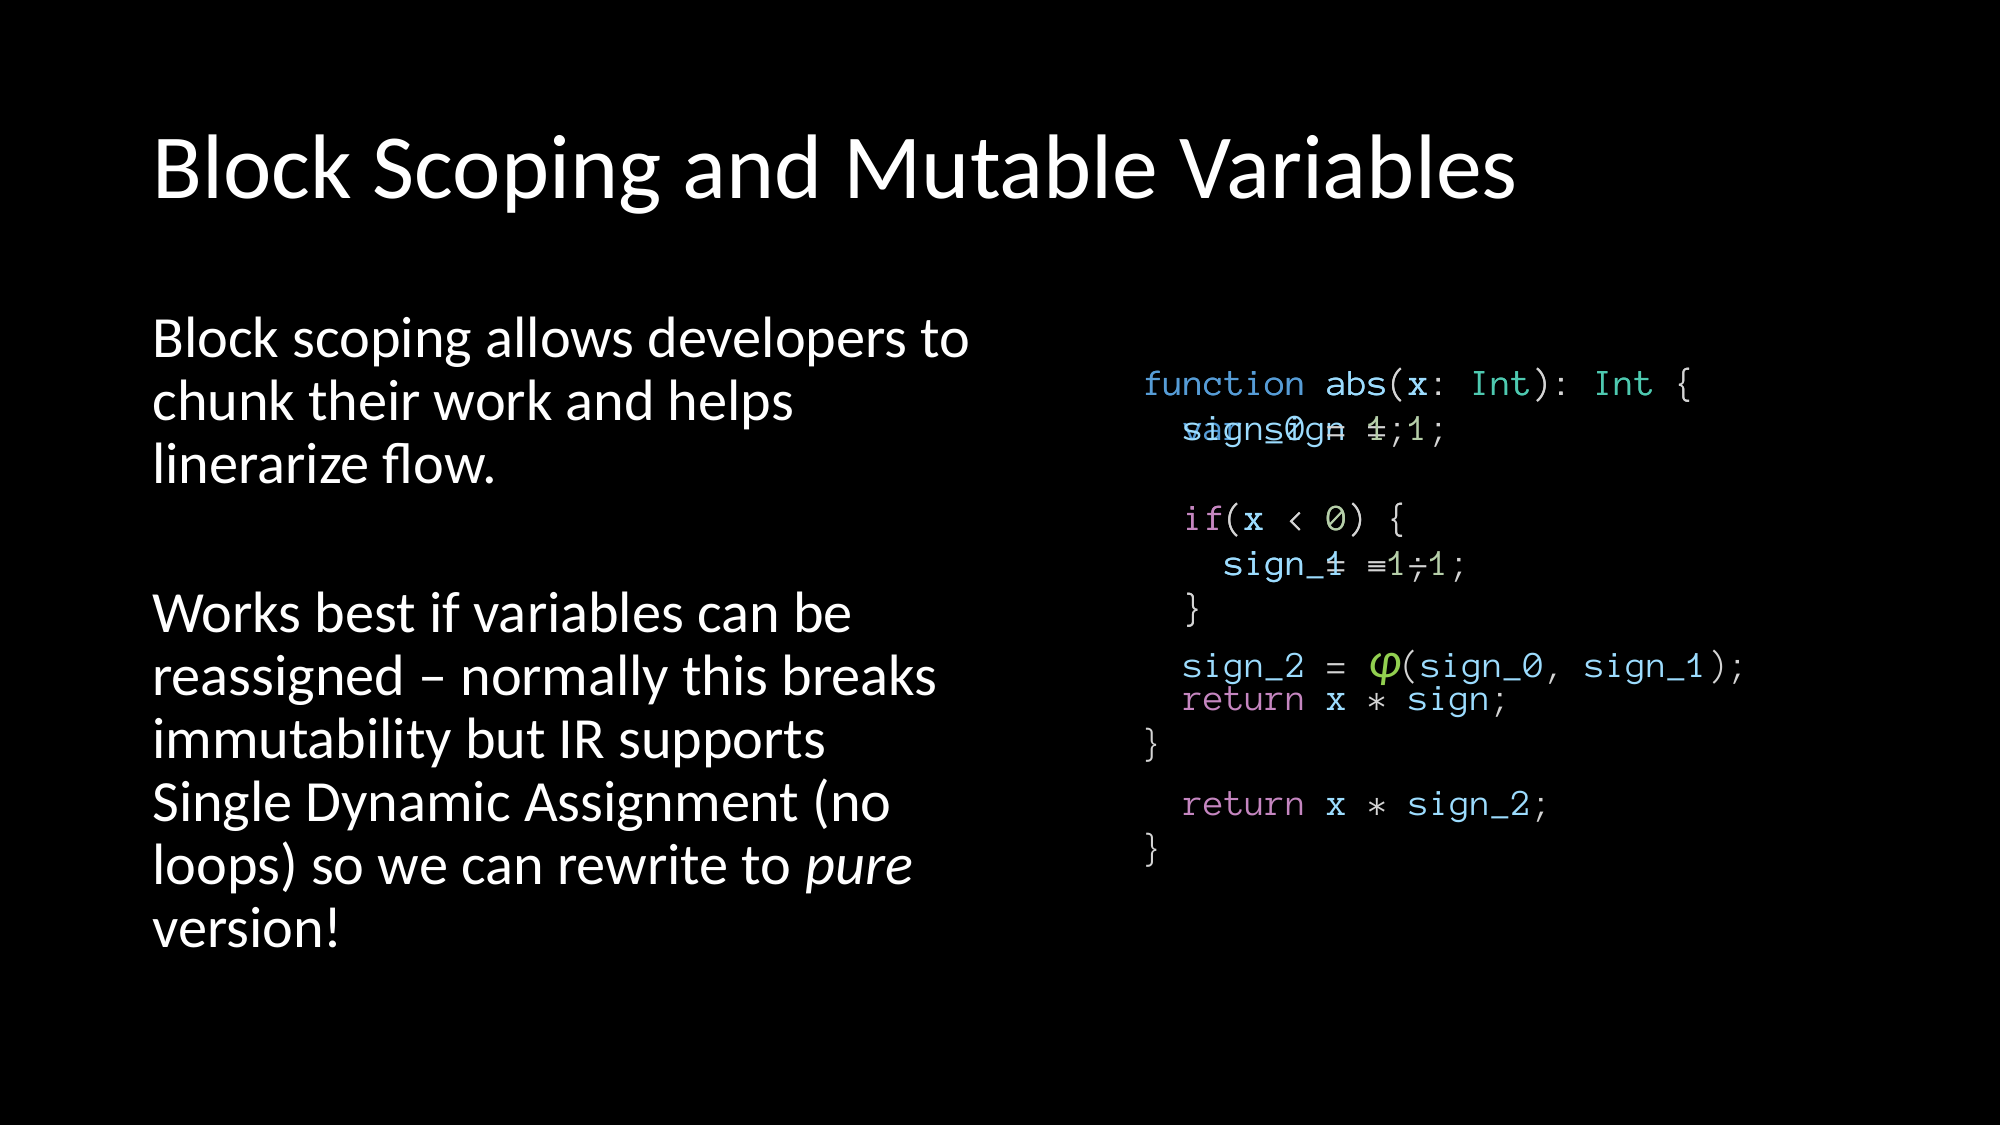

# Block Scoping and Mutable Variables
Block scoping allows developers to chunk their work and helps linerarize flow.

Works best if variables can be reassigned – normally this breaks immutability but IR supports Single Dynamic Assignment (no loops) so we can rewrite to pure version!

function abs(x: Int): Int {
  var sign = 1;

  if(x < 0) {
    sign = -1;
  }
  return x * sign;
}

function abs(x: Int): Int {
  sign_0 = 1;

  if(x < 0) {
    sign_1 = -1;
  }
  sign_2 = φ(sign_0, sign_1);

  return x * sign_2;
}